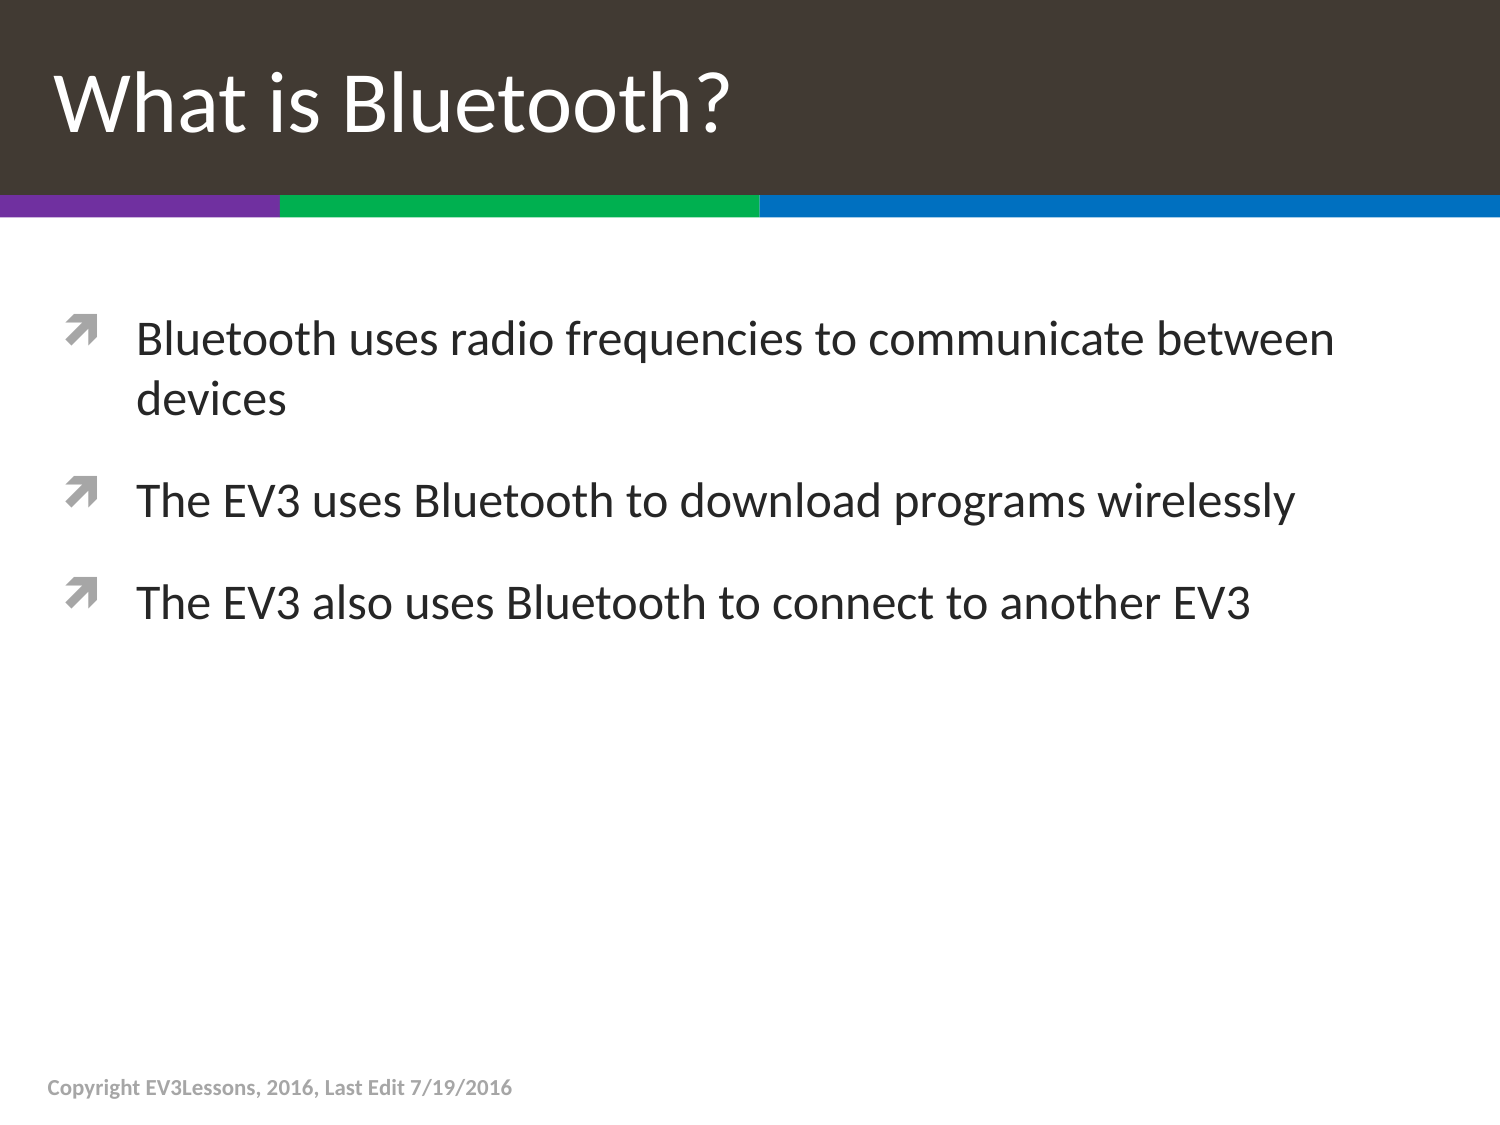

# What is Bluetooth?
Bluetooth uses radio frequencies to communicate between devices
The EV3 uses Bluetooth to download programs wirelessly
The EV3 also uses Bluetooth to connect to another EV3
Copyright EV3Lessons, 2016, Last Edit 7/19/2016